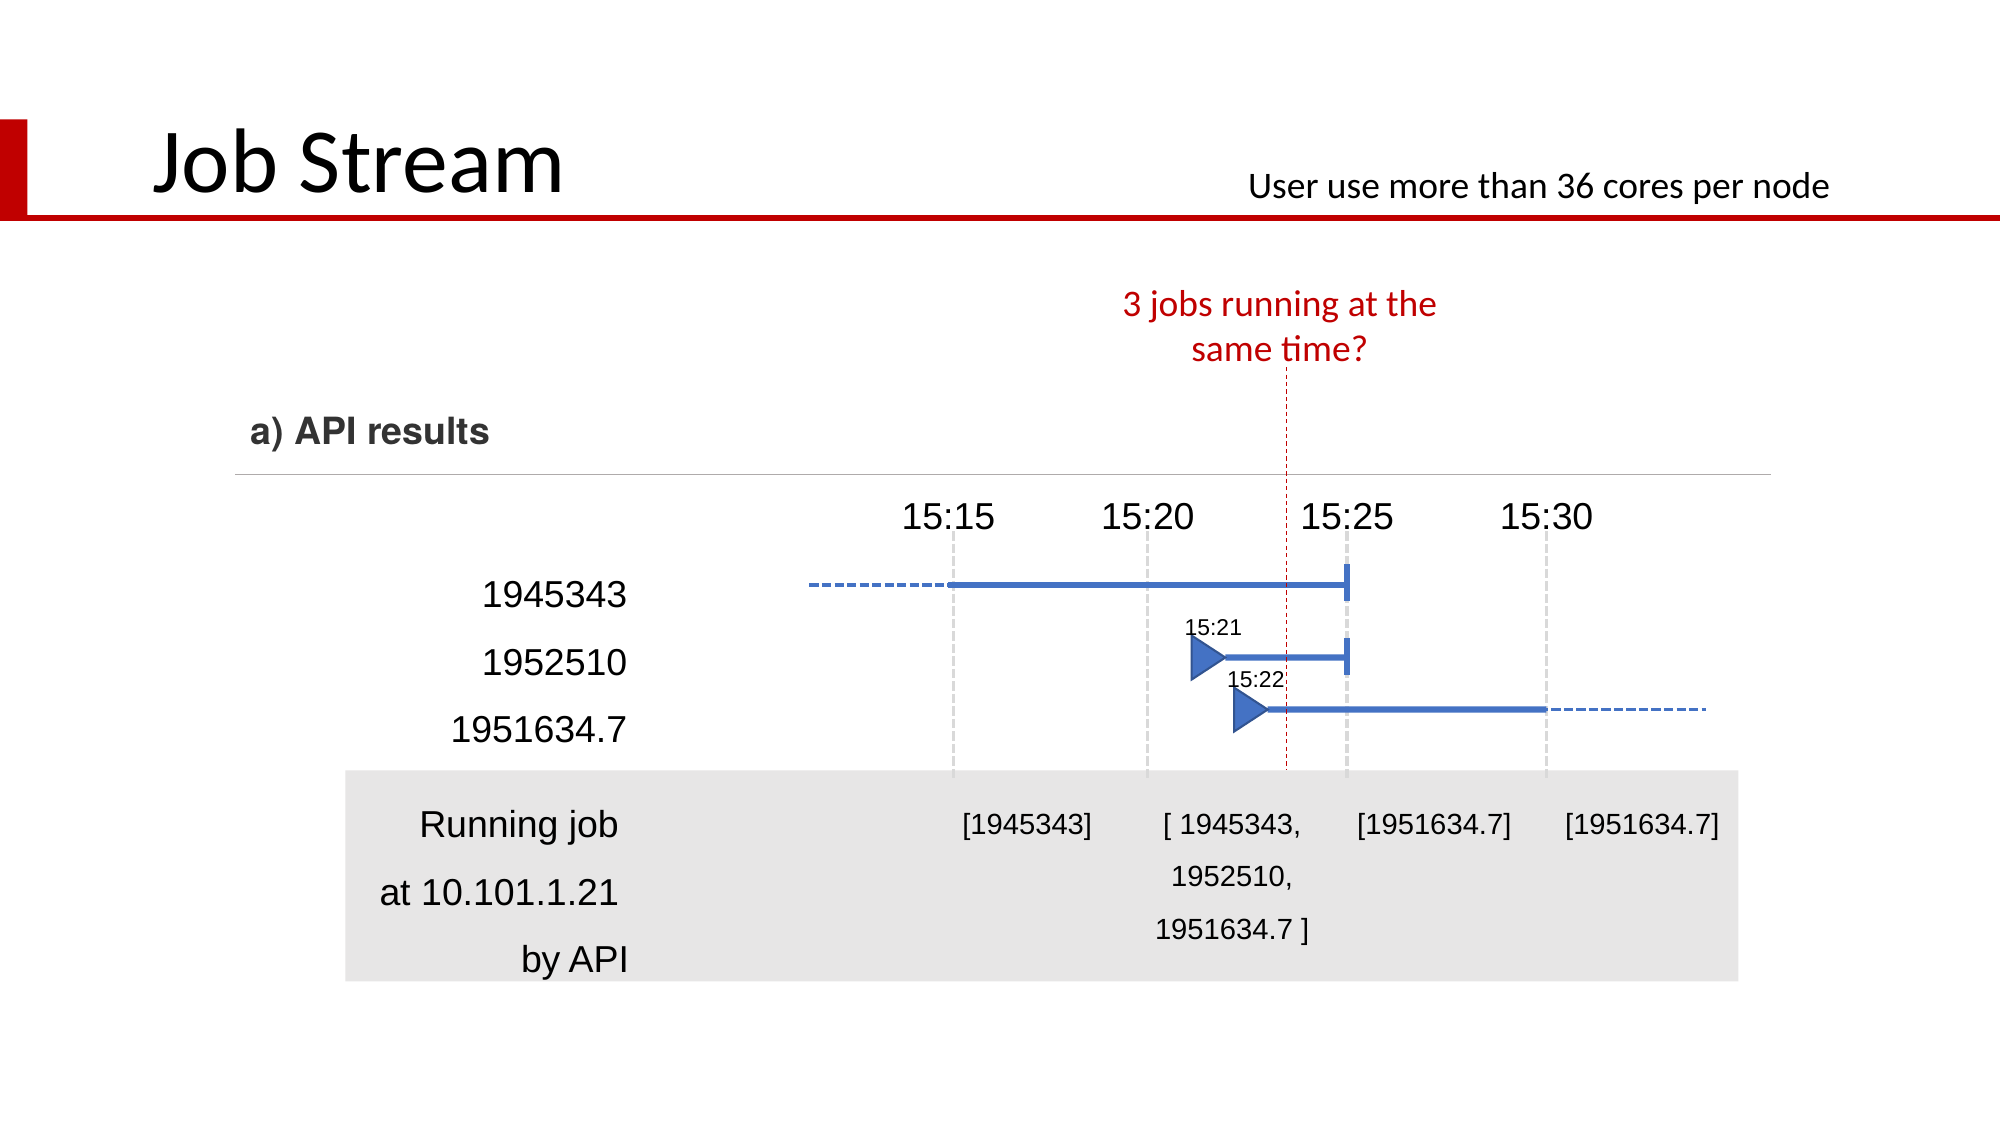

# Job Stream

User use more than 36 cores per node
3 jobs running at the same time?
a) API results
15:15
15:20
15:25
15:30
1945343
1952510
1951634.7
15:21

15:22

Running job
at 10.101.1.21
by API

[1945343]
[ 1945343,
1952510,
1951634.7 ]
[1951634.7]
[1951634.7]
b) Surmise
15:15
15:20
15:25
15:30
1945343
1952510
1951634.7
15:21

15:22